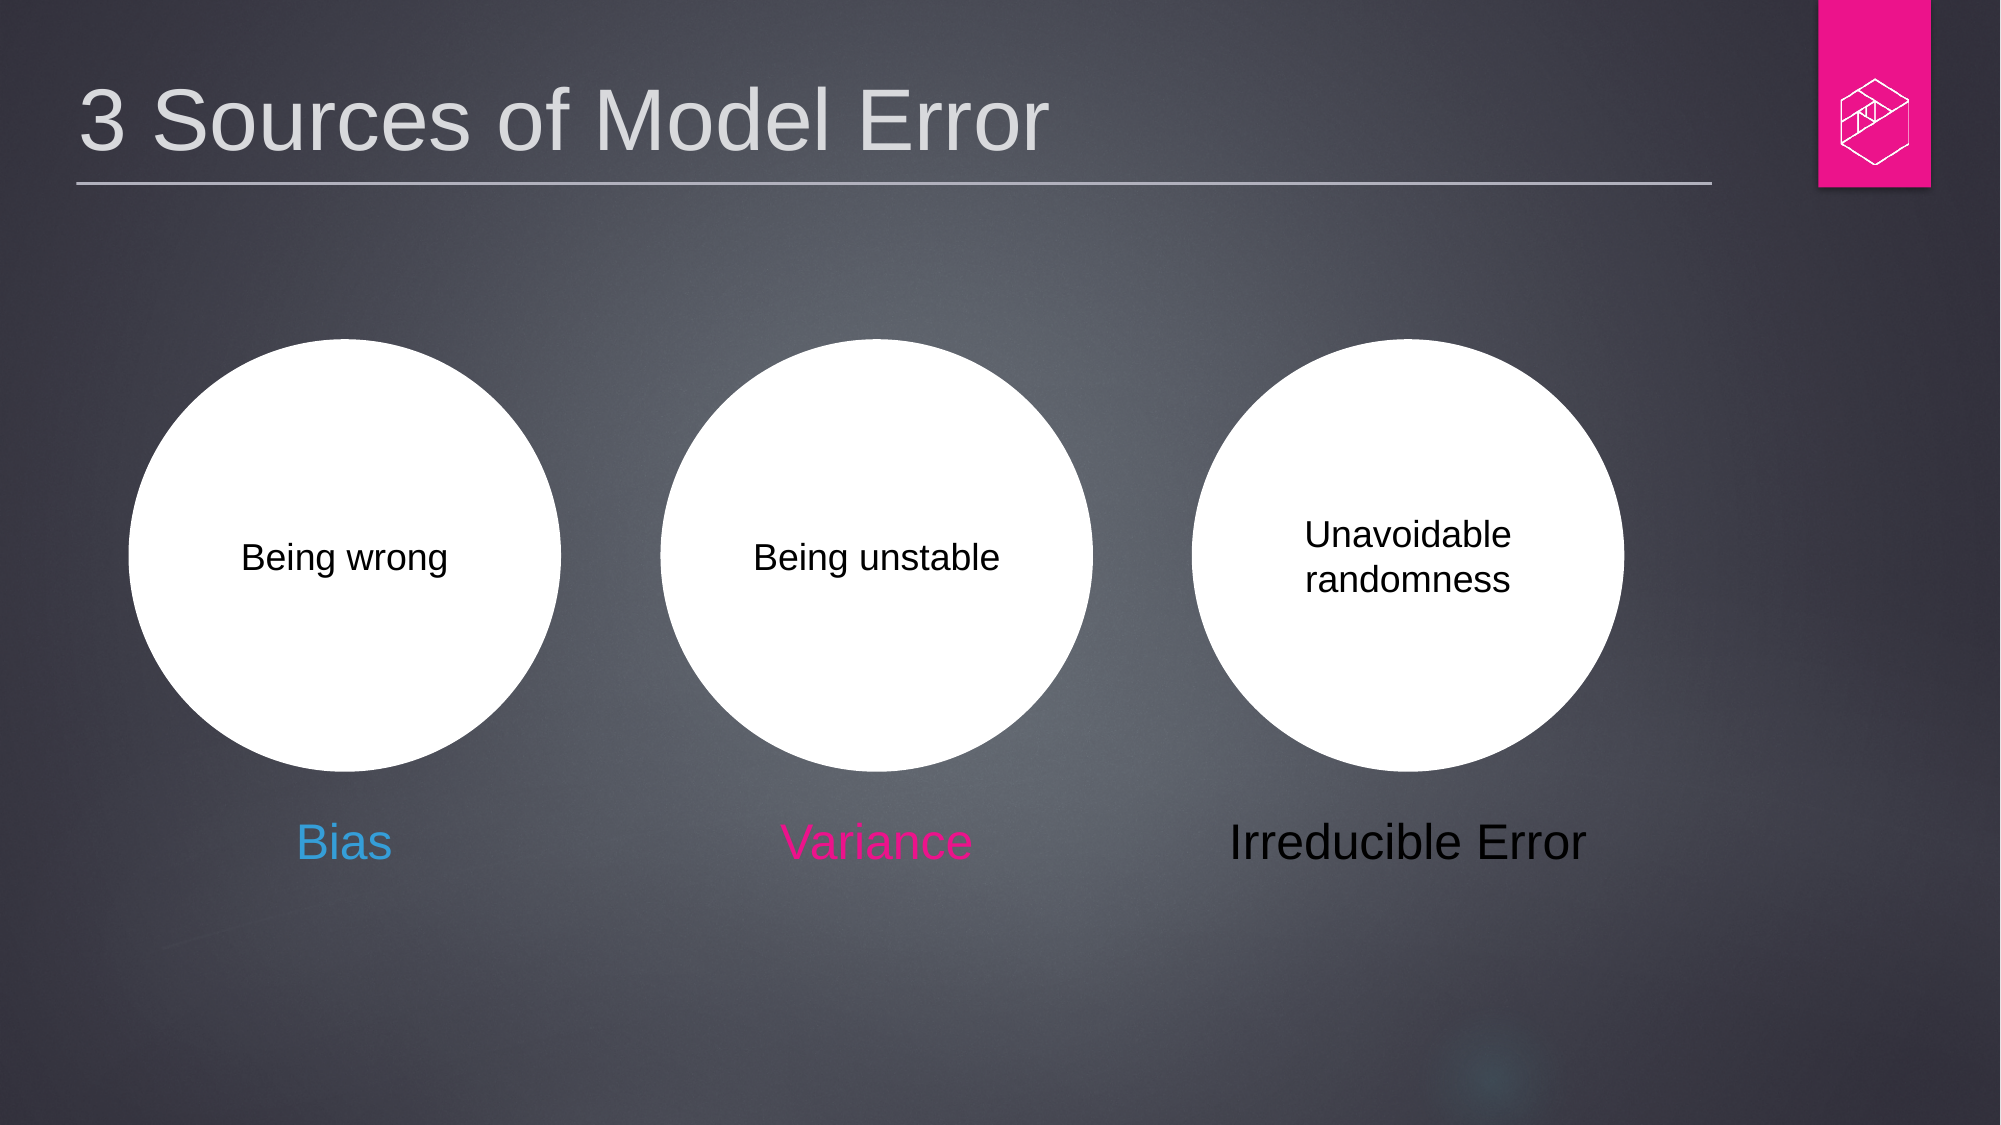

# 3 Sources of Model Error
Being wrong
Being unstable
Unavoidable randomness
Bias
Variance
Irreducible Error